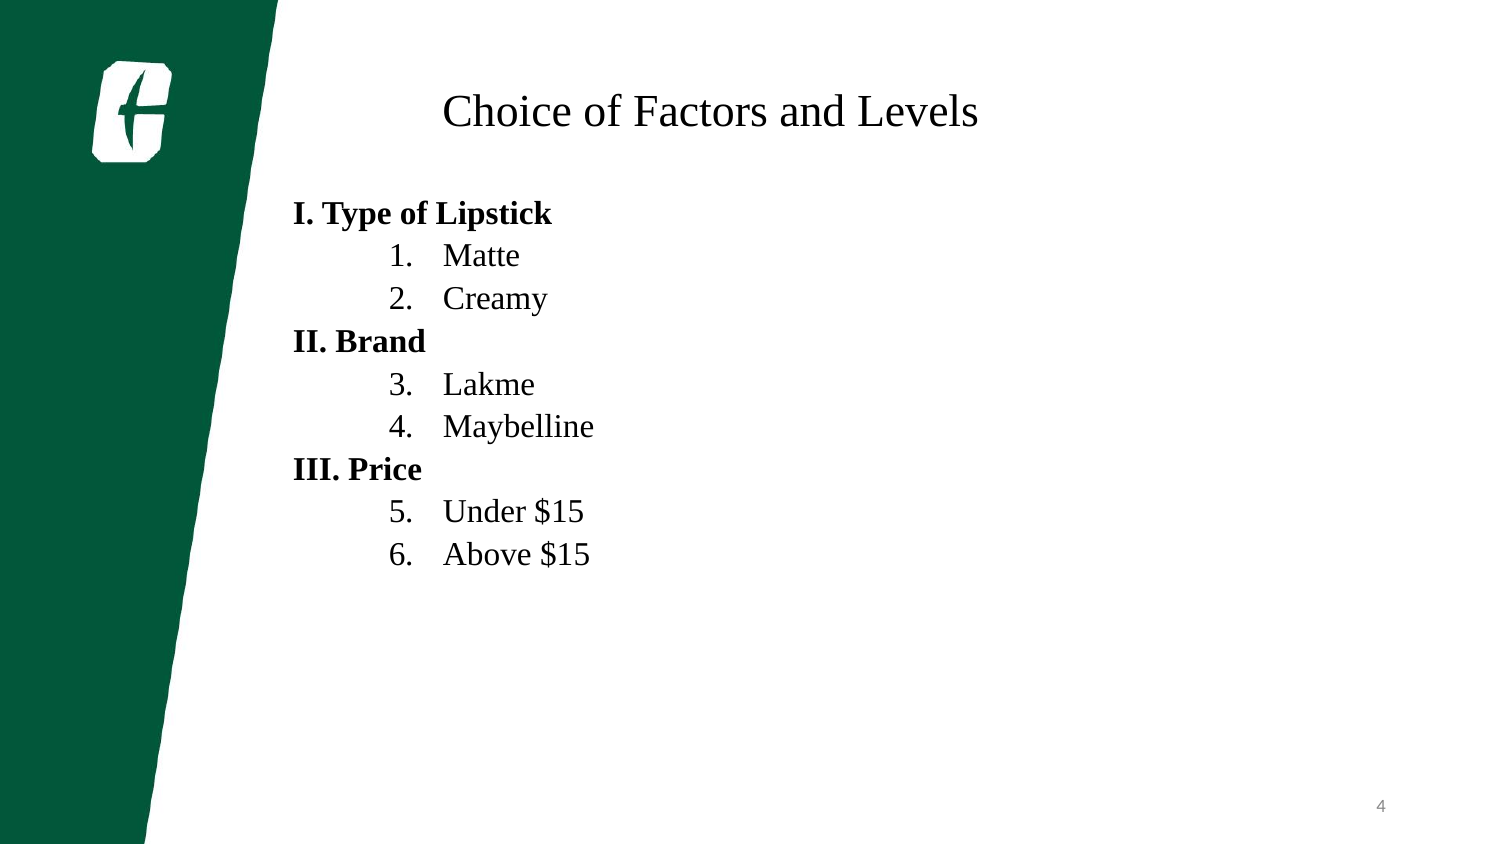

Choice of Factors and Levels
I. Type of Lipstick
Matte
Creamy
II. Brand
Lakme
Maybelline
III. Price
Under $15
Above $15

4